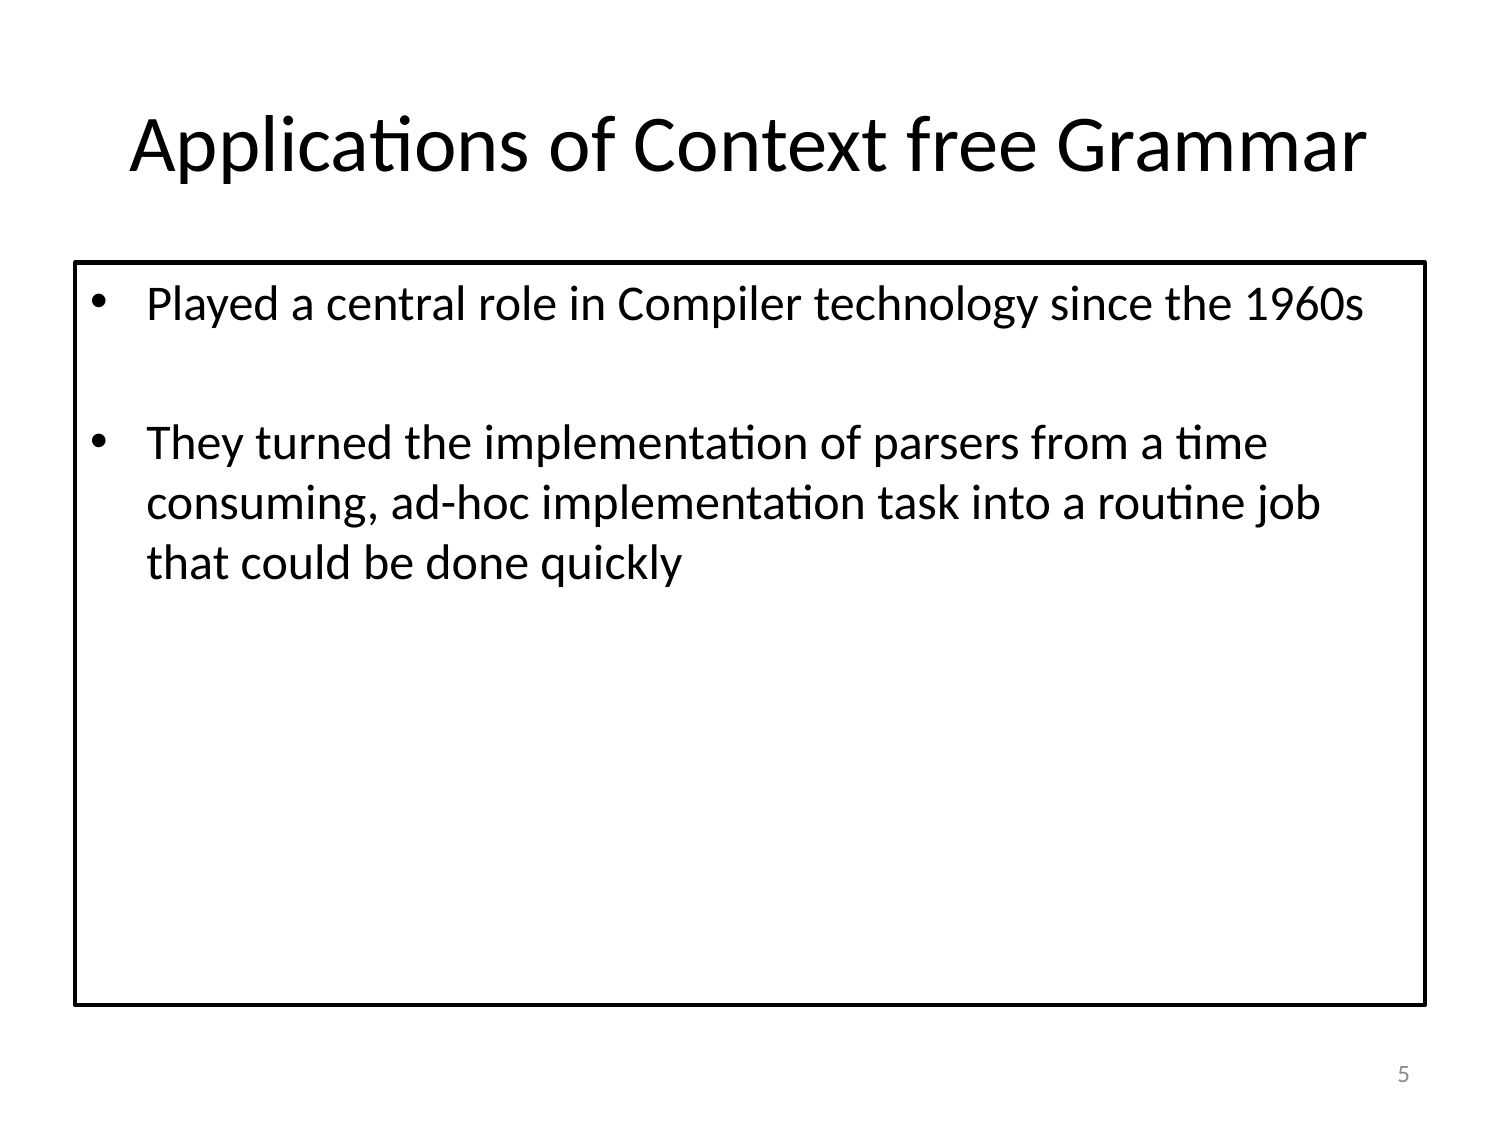

# Applications of Context free Grammar
Played a central role in Compiler technology since the 1960s

They turned the implementation of parsers from a time consuming, ad-hoc implementation task into a routine job that could be done quickly
5